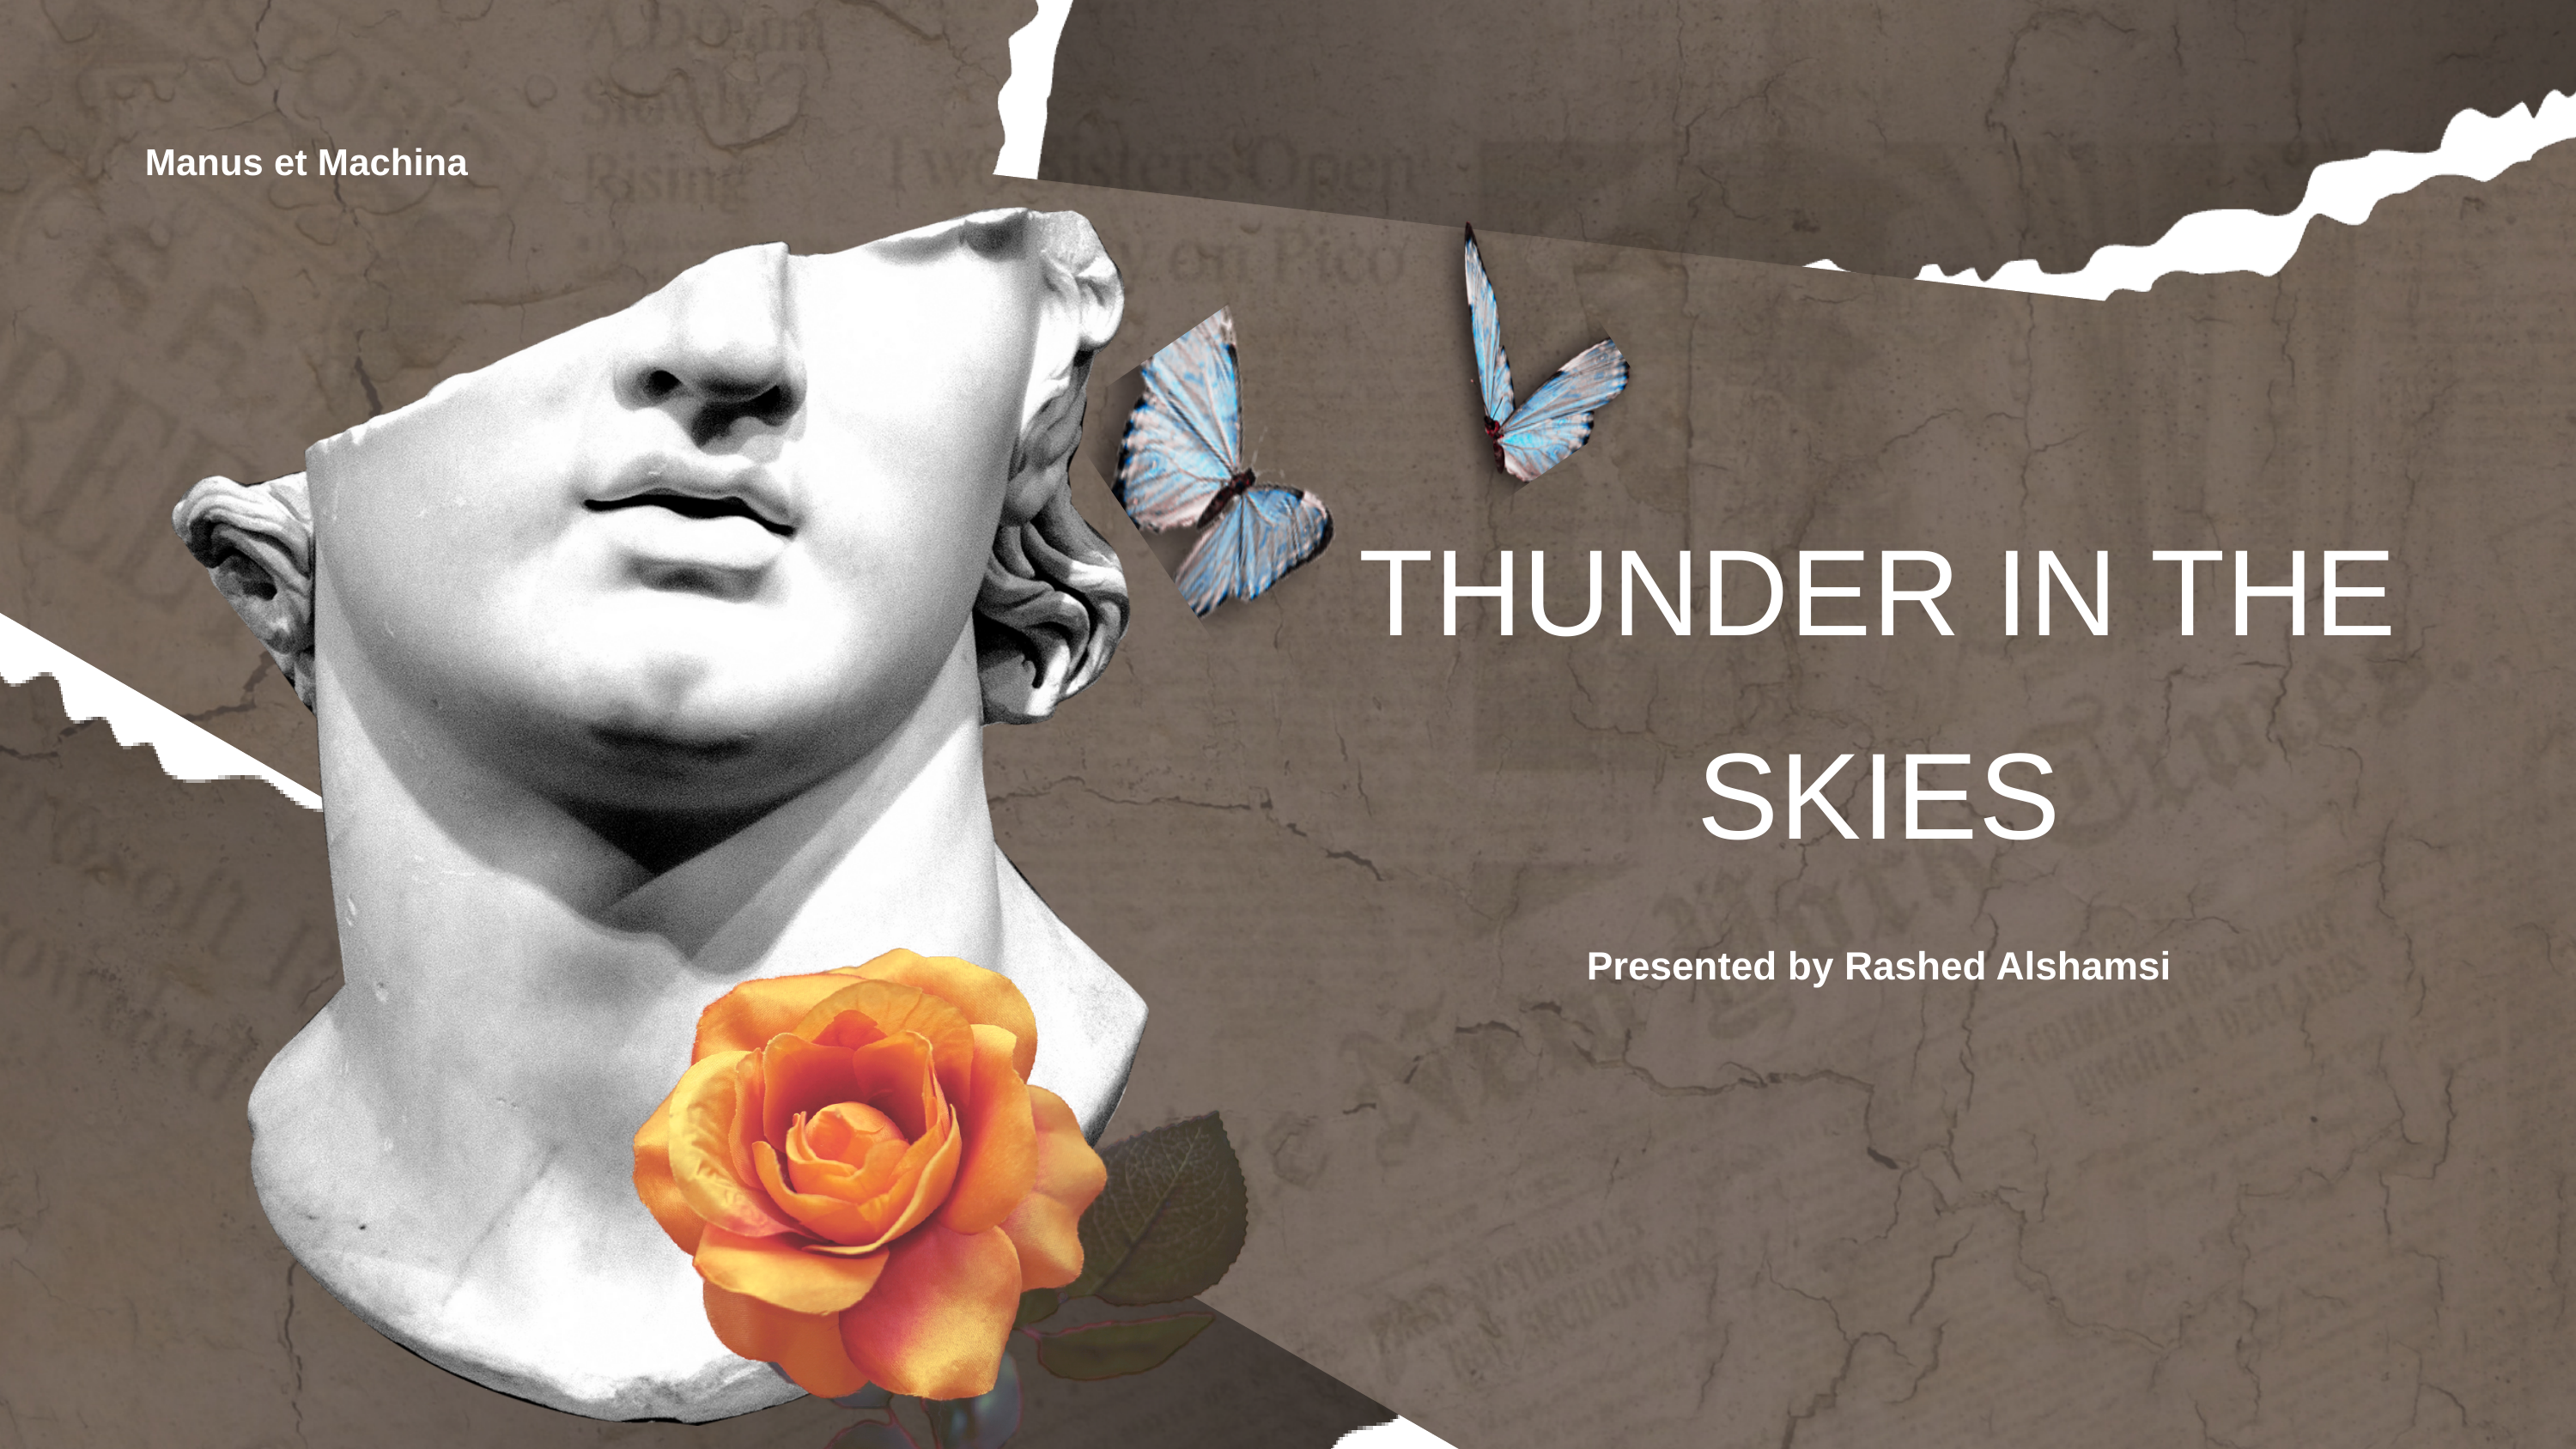

Manus et Machina

THUNDER IN THE SKIES

Presented by Rashed Alshamsi